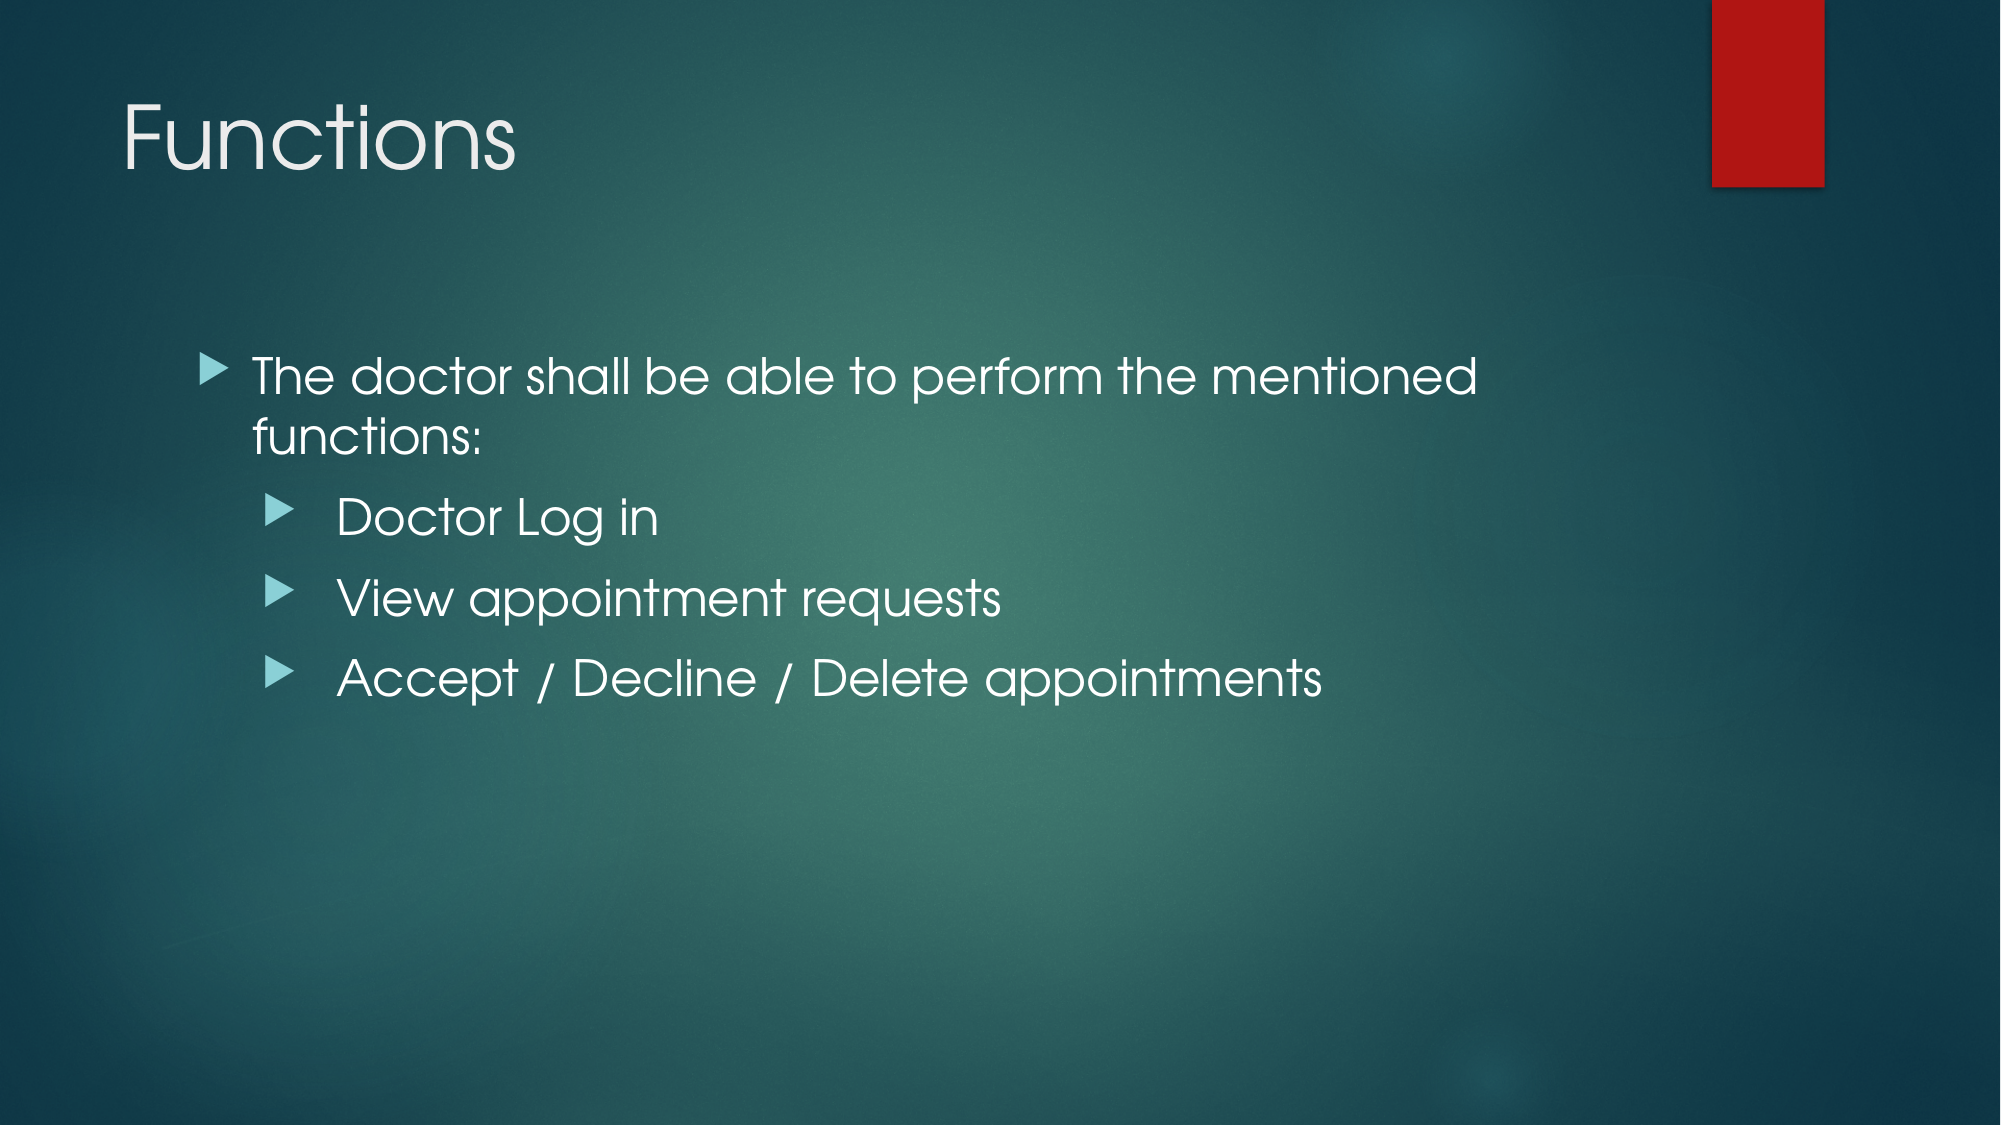

# Functions
The doctor shall be able to perform the mentioned functions:
Doctor Log in
View appointment requests
Accept / Decline / Delete appointments